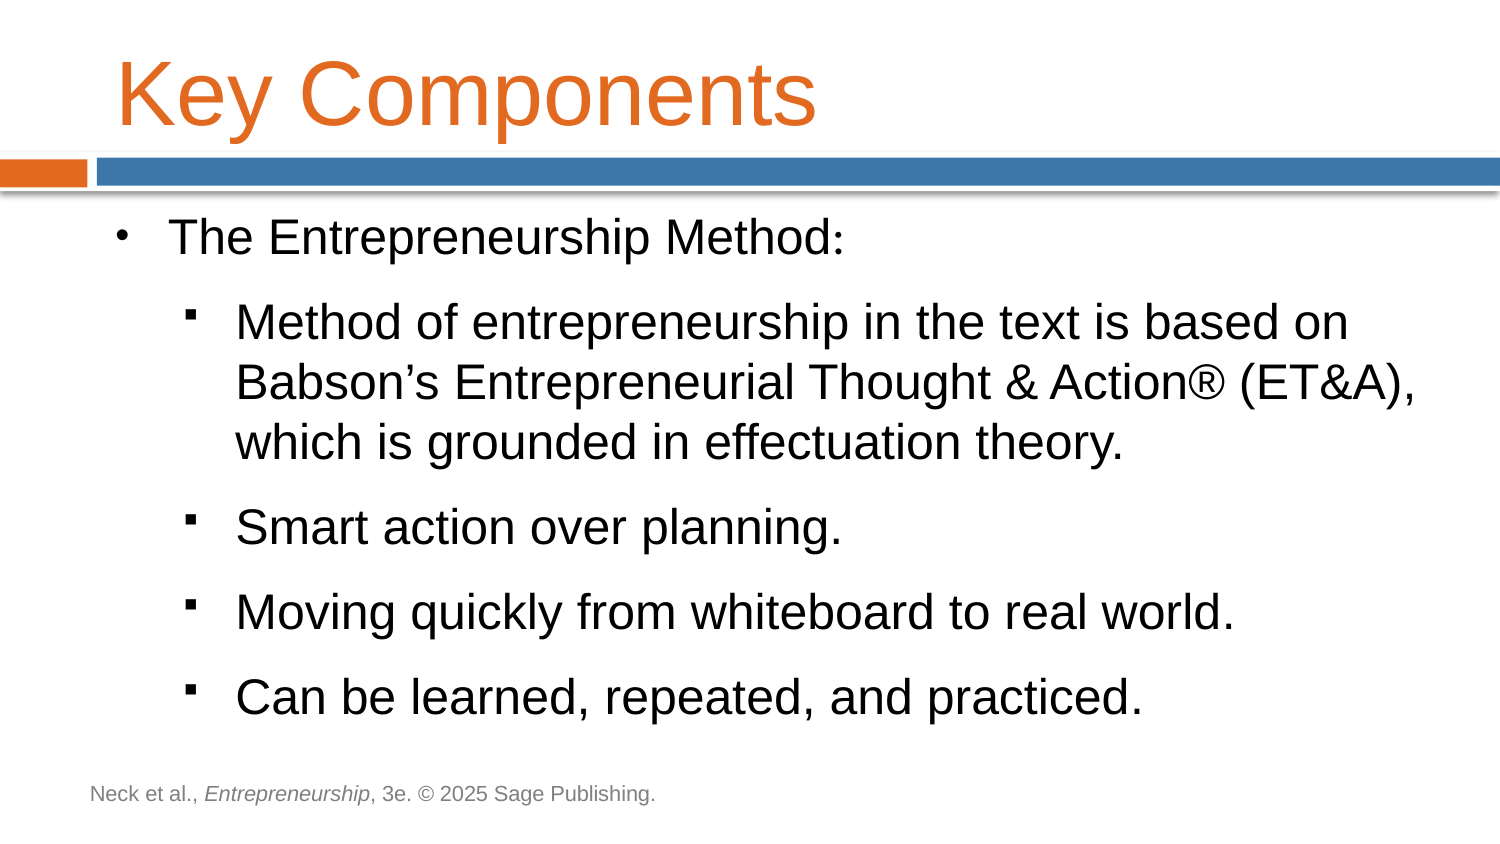

# Key Components
The Entrepreneurship Method:
Method of entrepreneurship in the text is based on Babson’s Entrepreneurial Thought & Action® (ET&A), which is grounded in effectuation theory.
Smart action over planning.
Moving quickly from whiteboard to real world.
Can be learned, repeated, and practiced.
Neck et al., Entrepreneurship, 3e. © 2025 Sage Publishing.